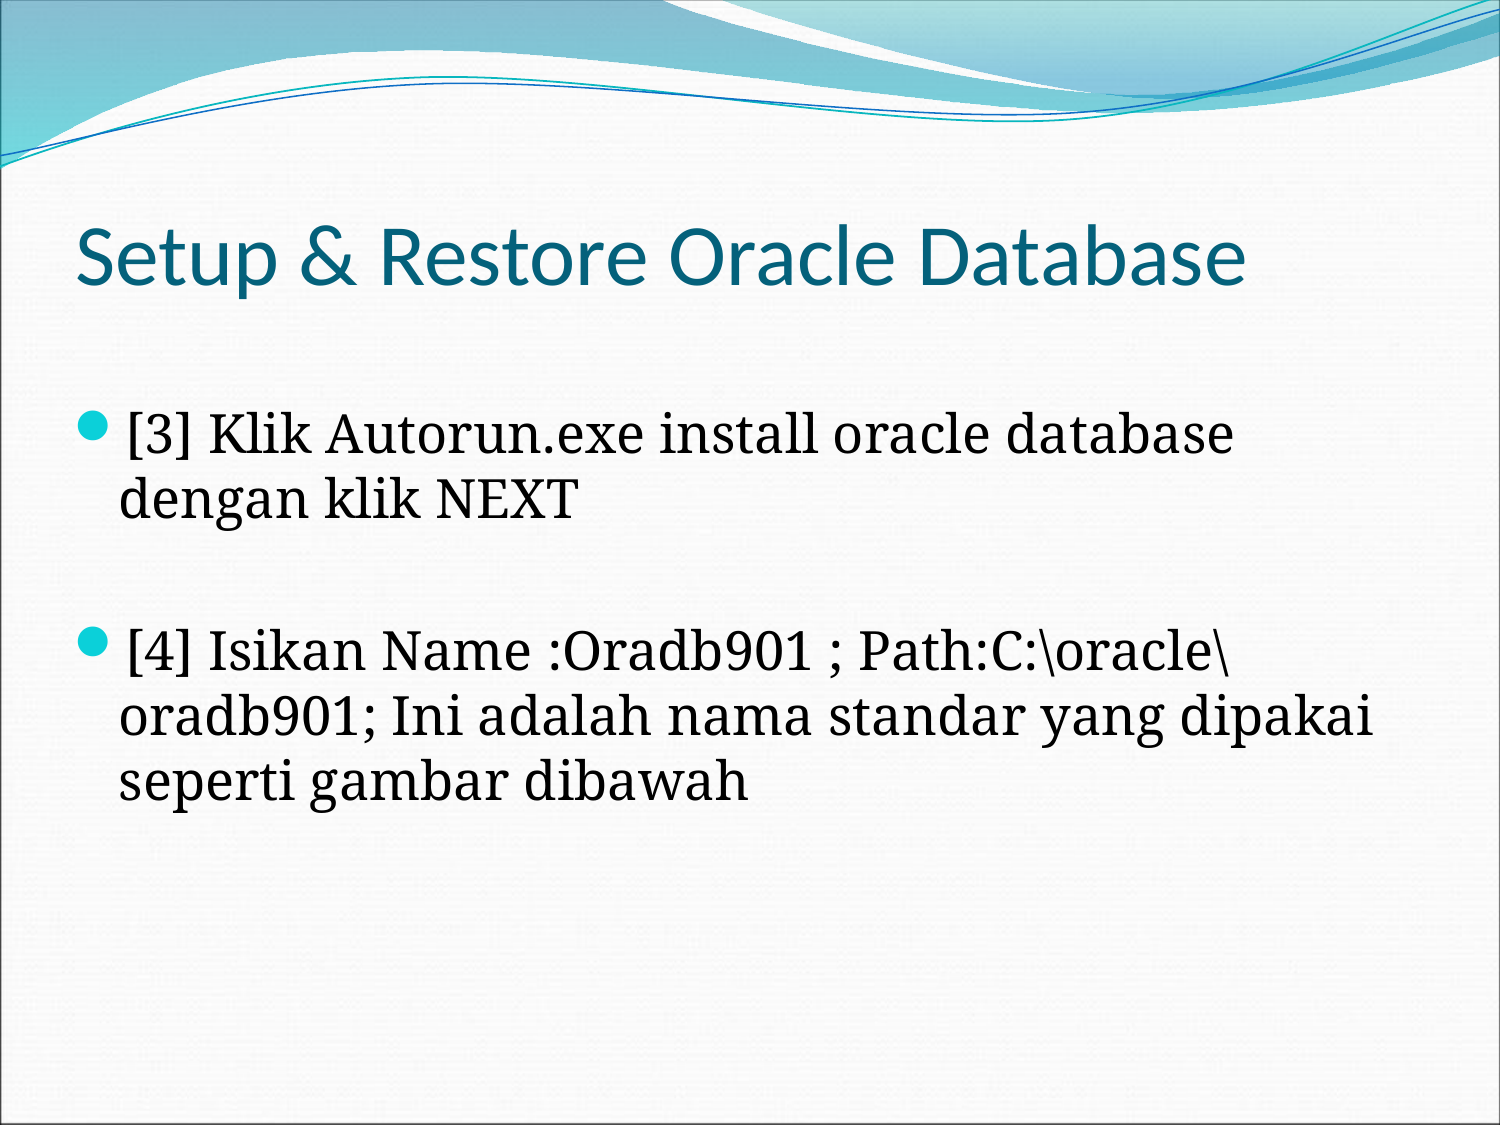

# Setup & Restore Oracle Database

[3] Klik Autorun.exe install oracle database dengan klik NEXT

[4] Isikan Name :Oradb901 ; Path:C:\oracle\oradb901; Ini adalah nama standar yang dipakai seperti gambar dibawah